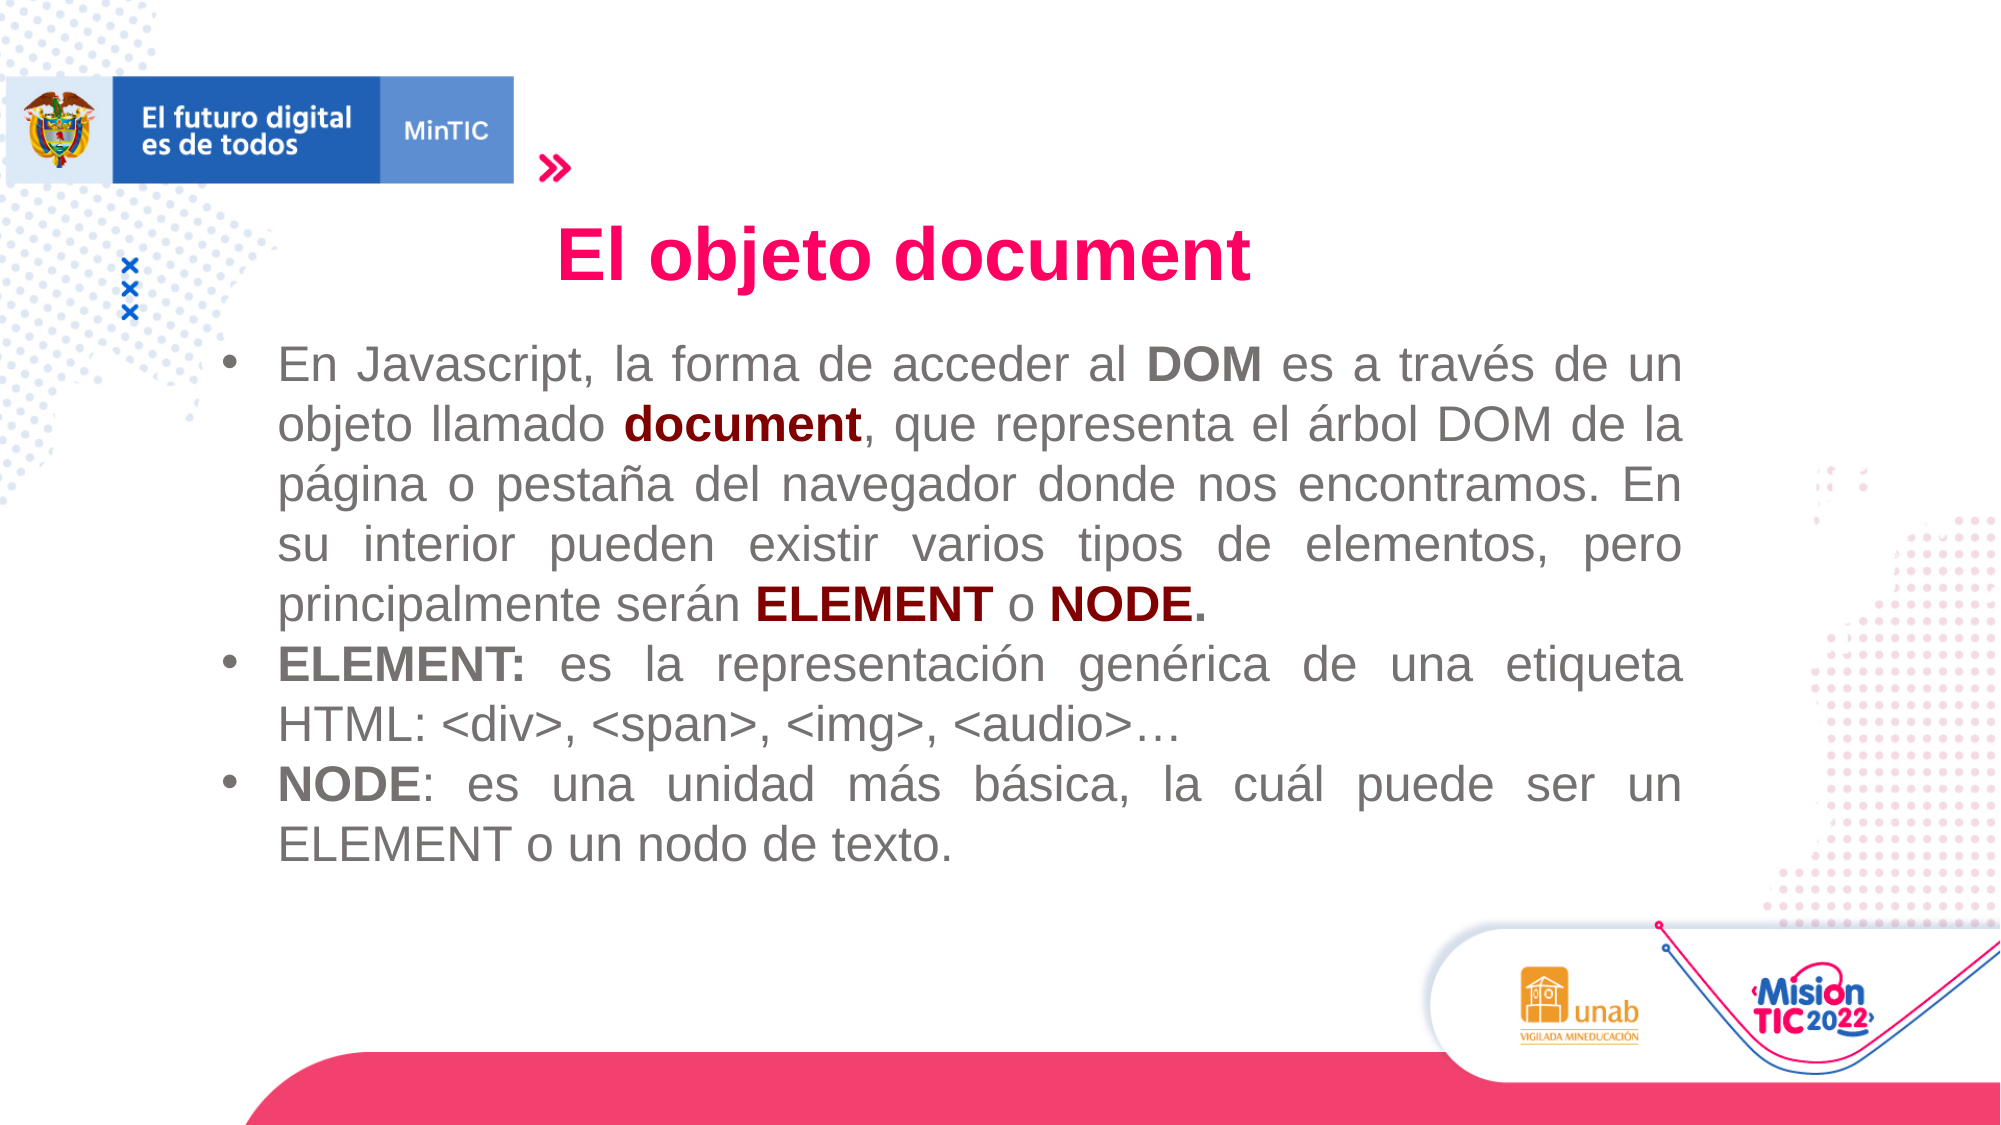

El objeto document
En Javascript, la forma de acceder al DOM es a través de un objeto llamado document, que representa el árbol DOM de la página o pestaña del navegador donde nos encontramos. En su interior pueden existir varios tipos de elementos, pero principalmente serán ELEMENT o NODE.
ELEMENT: es la representación genérica de una etiqueta HTML: <div>, <span>, <img>, <audio>…
NODE: es una unidad más básica, la cuál puede ser un ELEMENT o un nodo de texto.